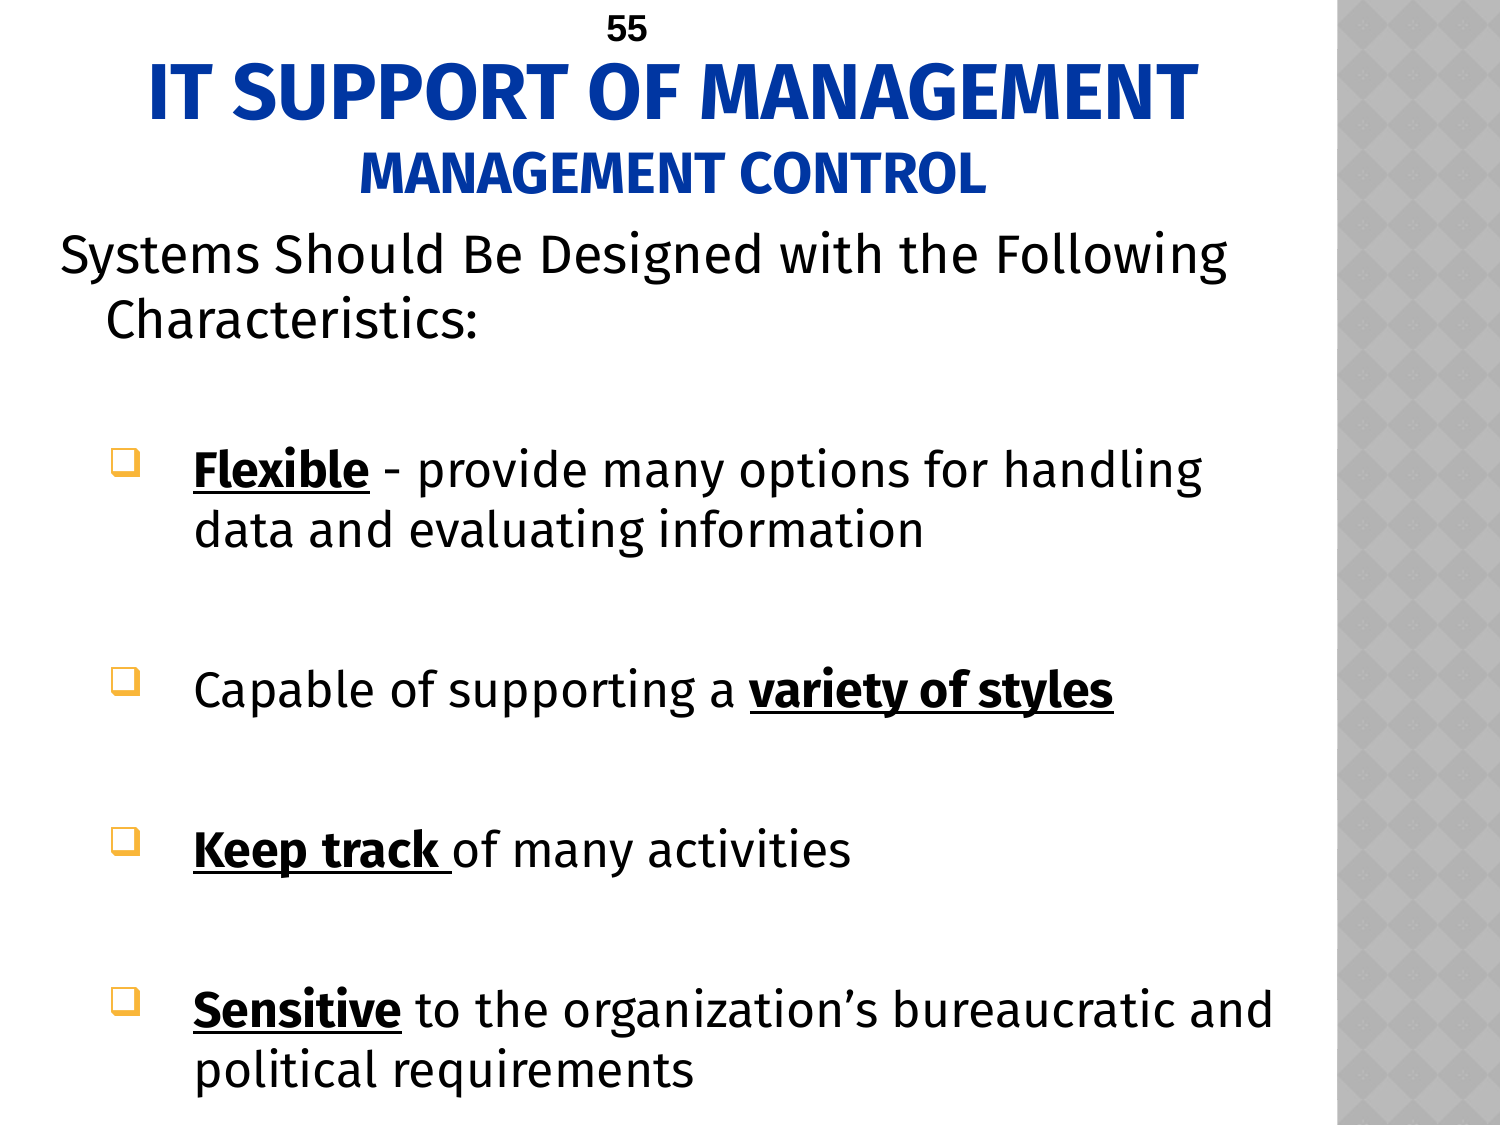

It support of management
Management control
Systems Should Be Designed with the Following Characteristics:

Flexible - provide many options for handling data and evaluating information

Capable of supporting a variety of styles

Keep track of many activities

Sensitive to the organization’s bureaucratic and political requirements